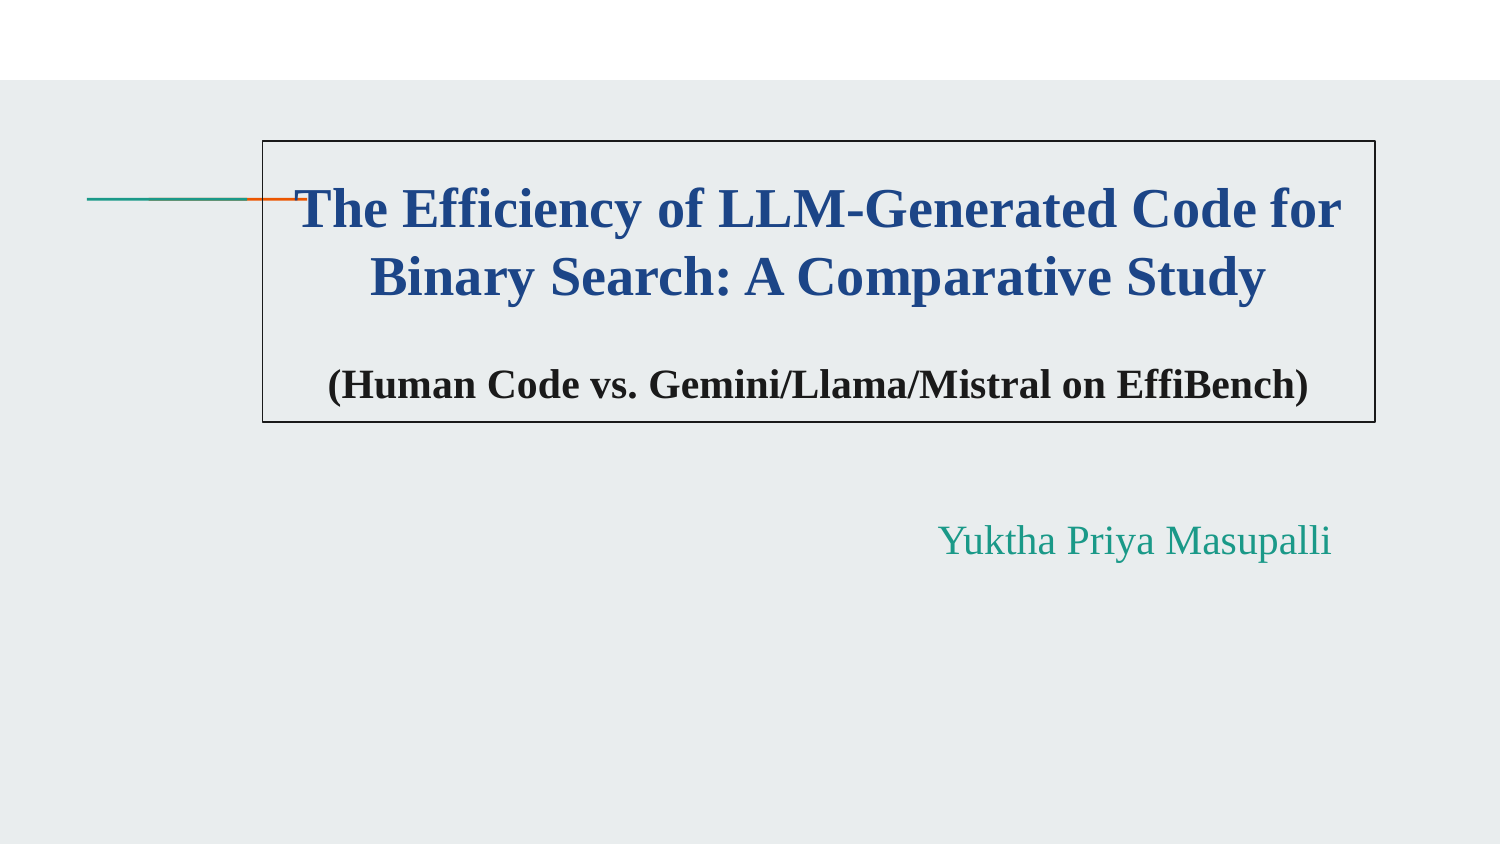

# The Efficiency of LLM-Generated Code for Binary Search: A Comparative Study

(Human Code vs. Gemini/Llama/Mistral on EffiBench)
Yuktha Priya Masupalli